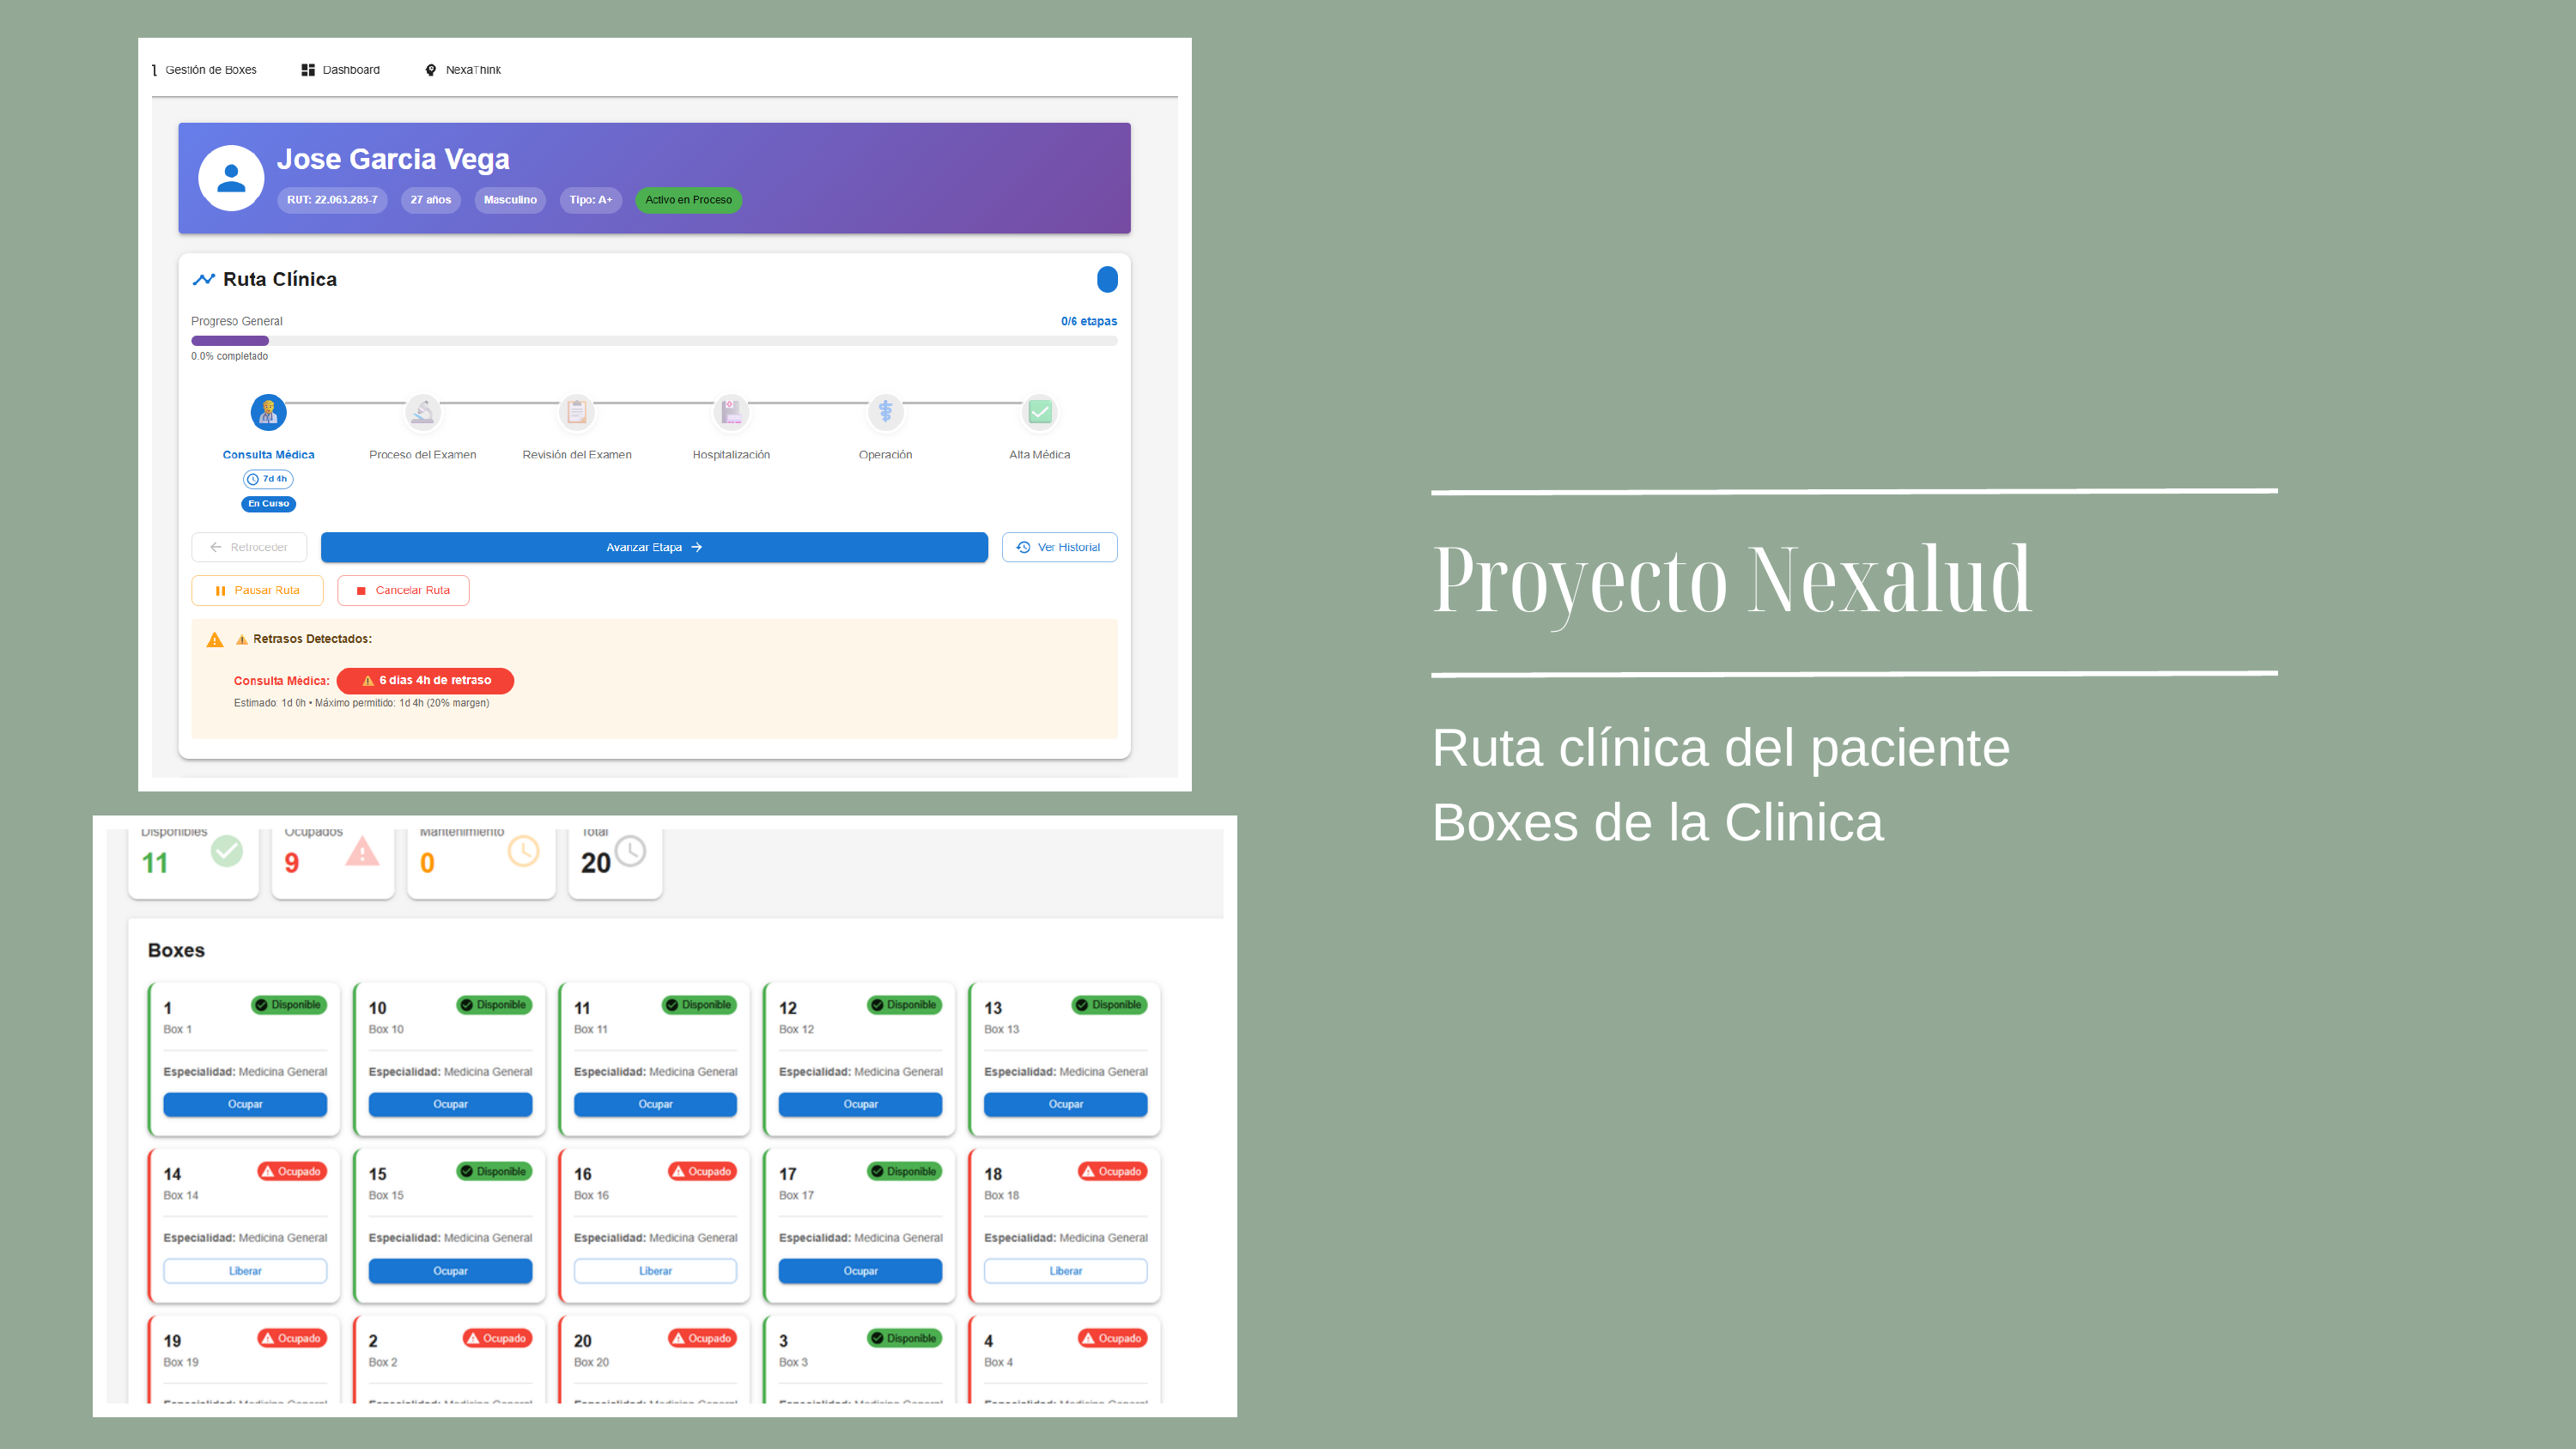

Proyecto Nexalud

Ruta clínica del paciente
Boxes de la Clinica